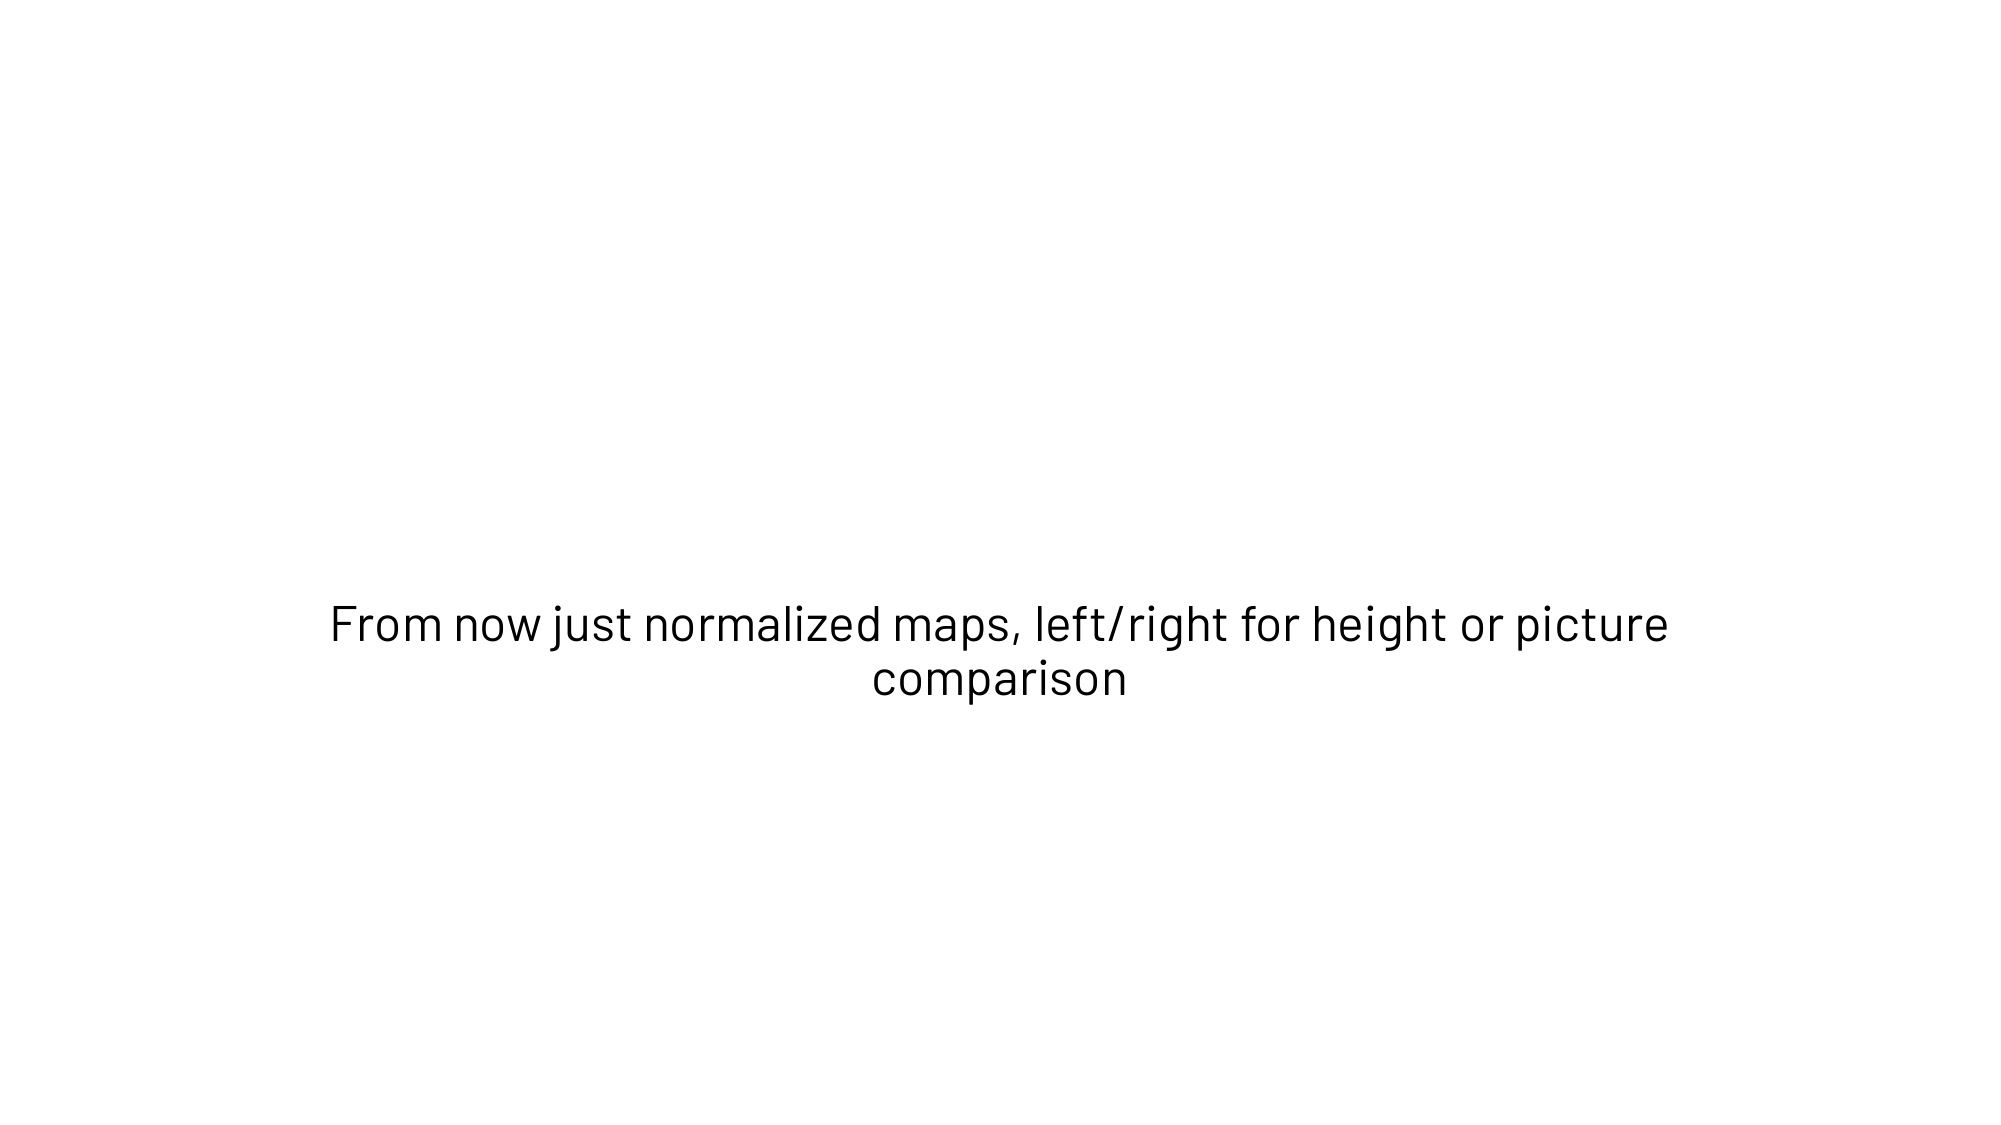

From now just normalized maps, left/right for height or picture comparison